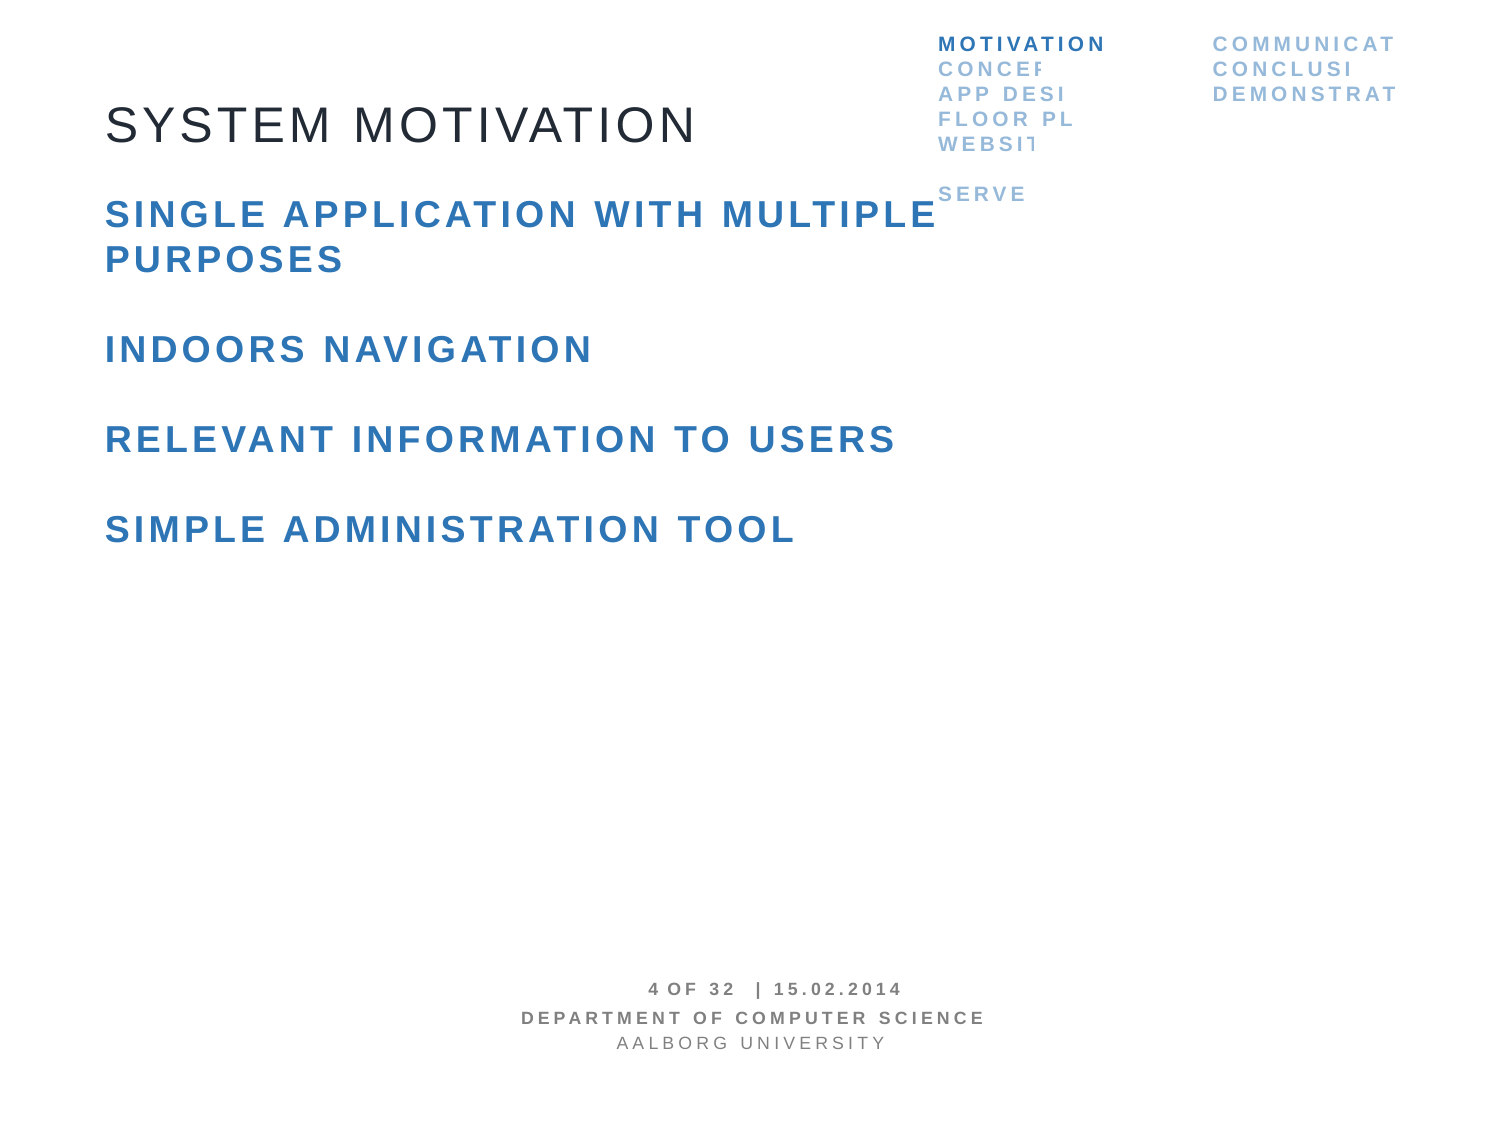

Motivation
concept
App design
Floor plan
Website

Server communication
conclusion
demonstration

System Motivation
Single application with multiple purposes

Indoors navigation

relevant information to users

Simple administration Tool

4 OF 32  | 15.02.2014
Department of computer science
AALBORG UNIVERSITy